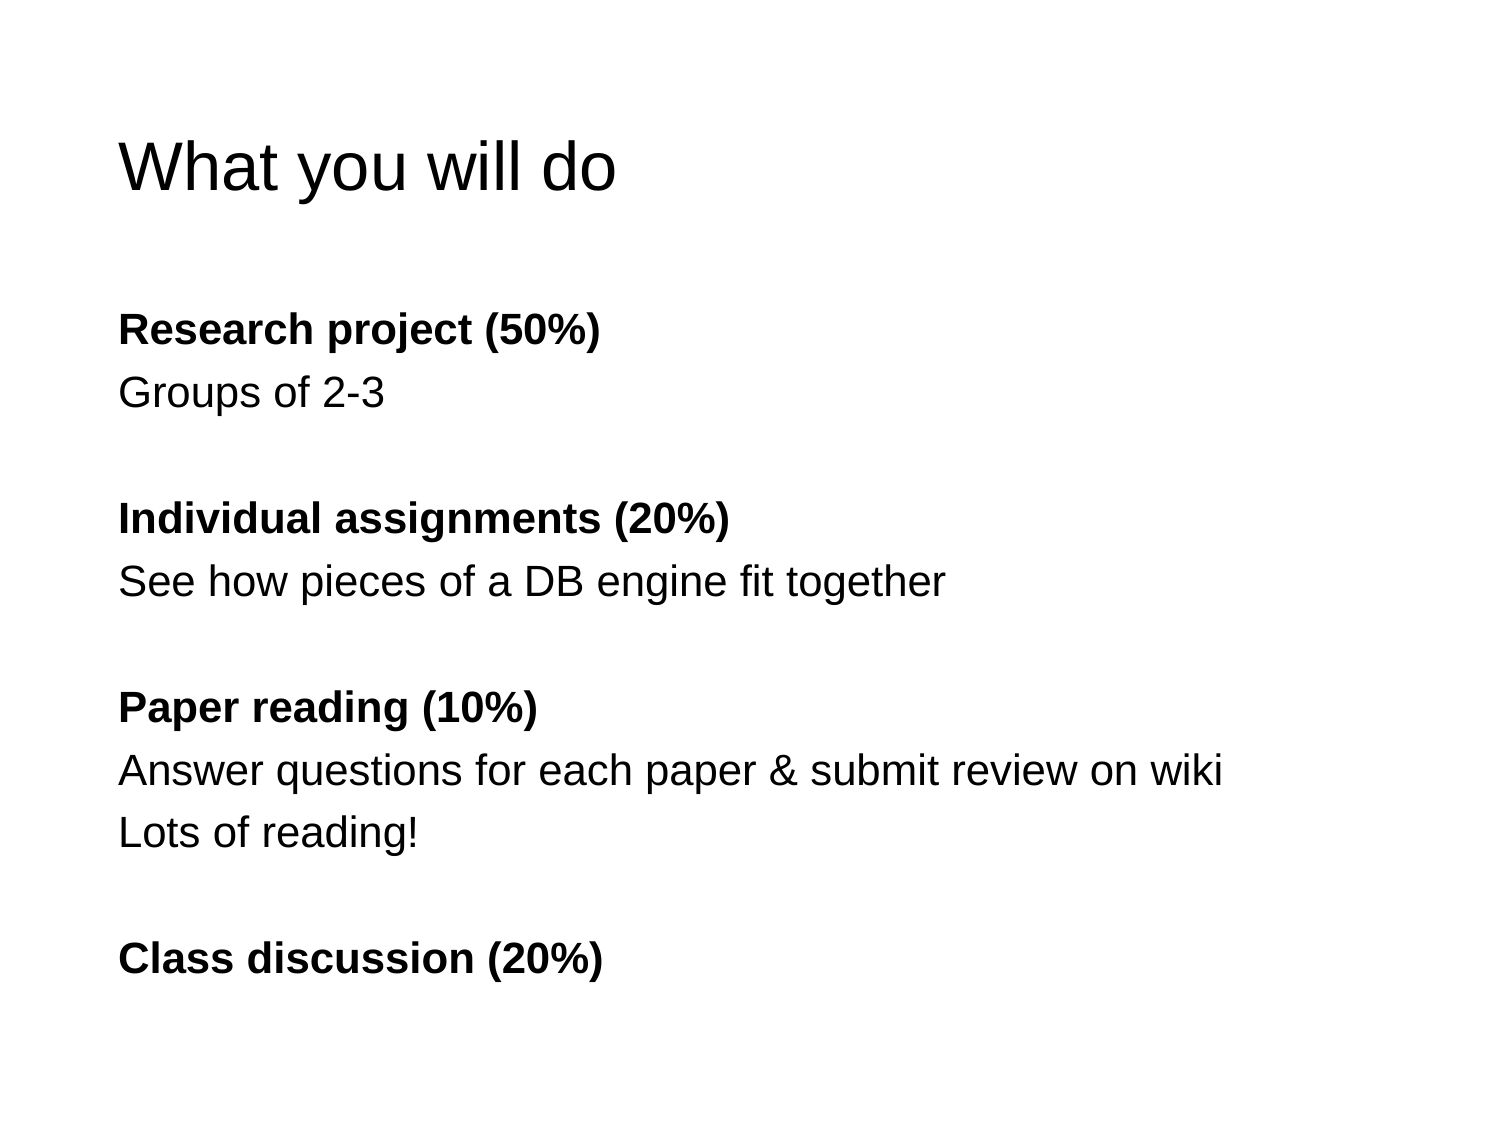

# What you will do
Research project (50%)
Groups of 2-3

Individual assignments (20%)
See how pieces of a DB engine fit together

Paper reading (10%)
Answer questions for each paper & submit review on wiki
Lots of reading!

Class discussion (20%)